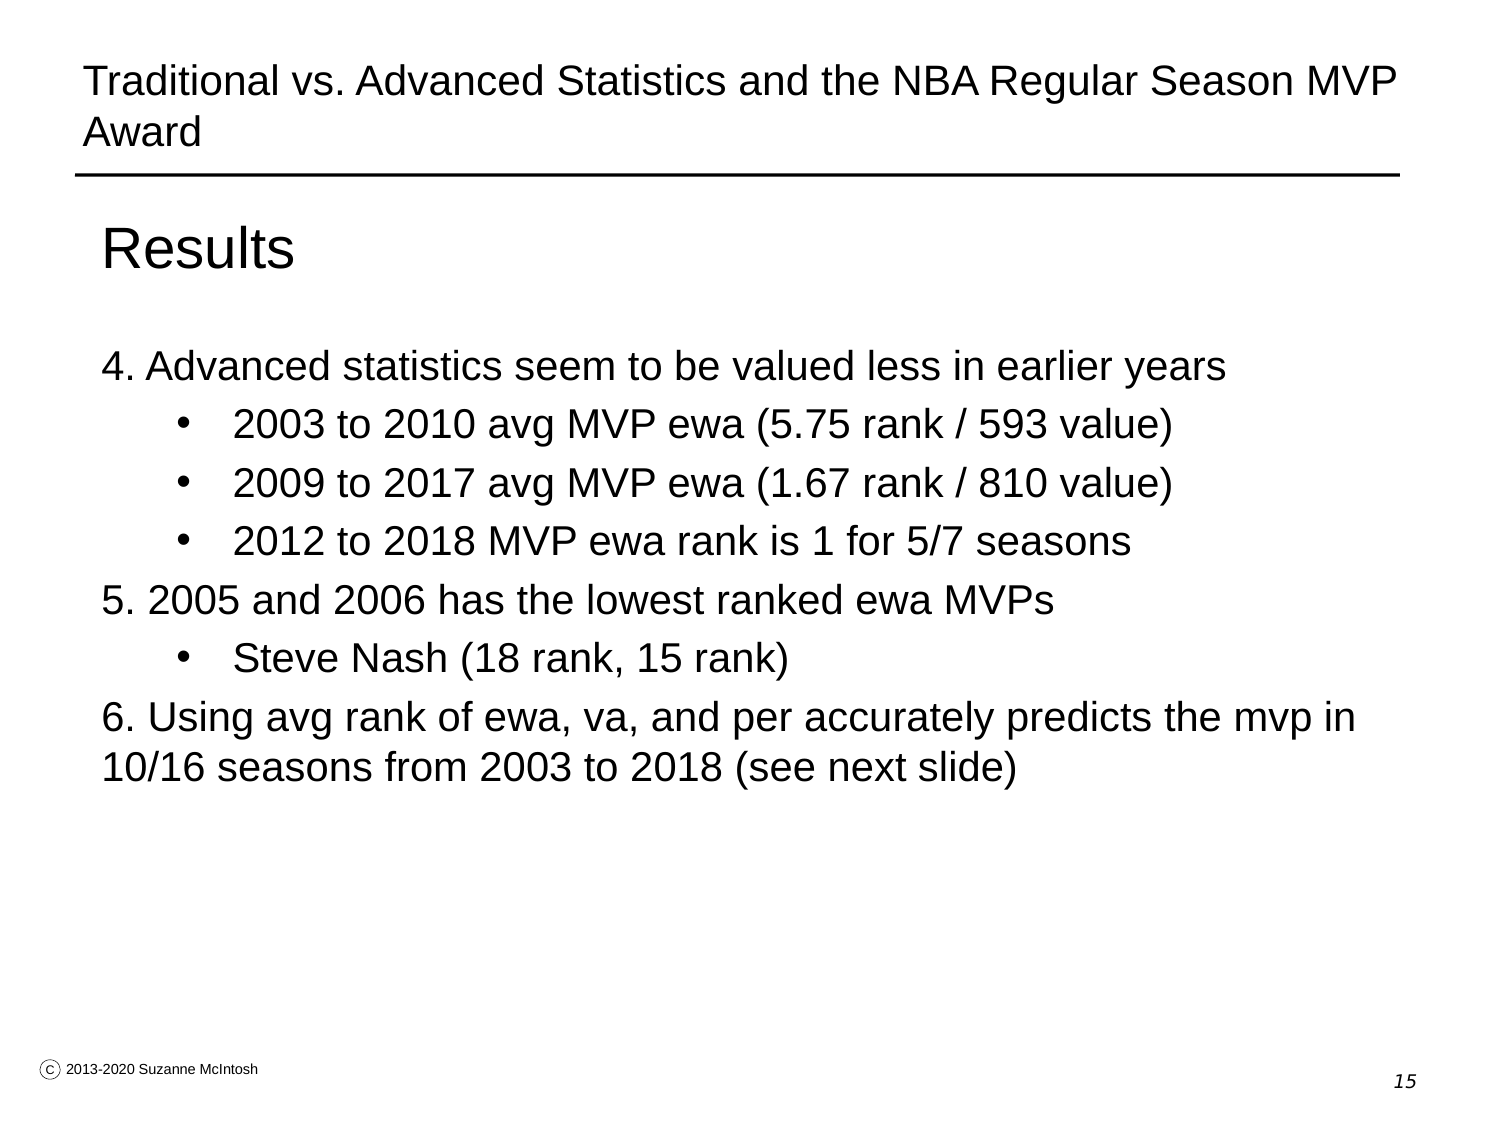

# Traditional vs. Advanced Statistics and the NBA Regular Season MVP Award

Results

4. Advanced statistics seem to be valued less in earlier years
2003 to 2010 avg MVP ewa (5.75 rank / 593 value)
2009 to 2017 avg MVP ewa (1.67 rank / 810 value)
2012 to 2018 MVP ewa rank is 1 for 5/7 seasons
5. 2005 and 2006 has the lowest ranked ewa MVPs
Steve Nash (18 rank, 15 rank)
6. Using avg rank of ewa, va, and per accurately predicts the mvp in 10/16 seasons from 2003 to 2018 (see next slide)
15